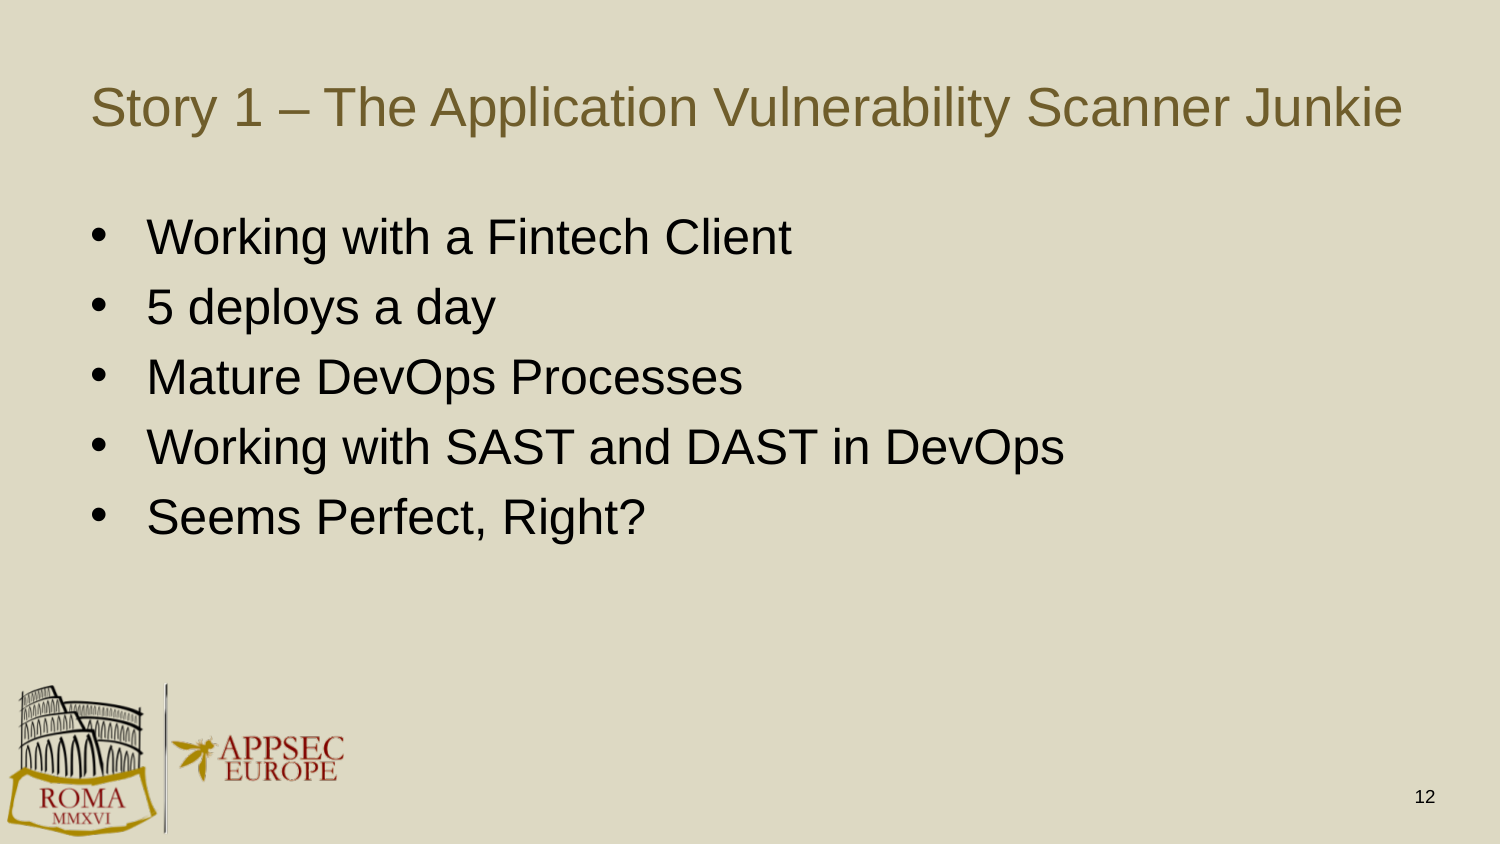

# Story 1 – The Application Vulnerability Scanner Junkie
Working with a Fintech Client
5 deploys a day
Mature DevOps Processes
Working with SAST and DAST in DevOps
Seems Perfect, Right?

12